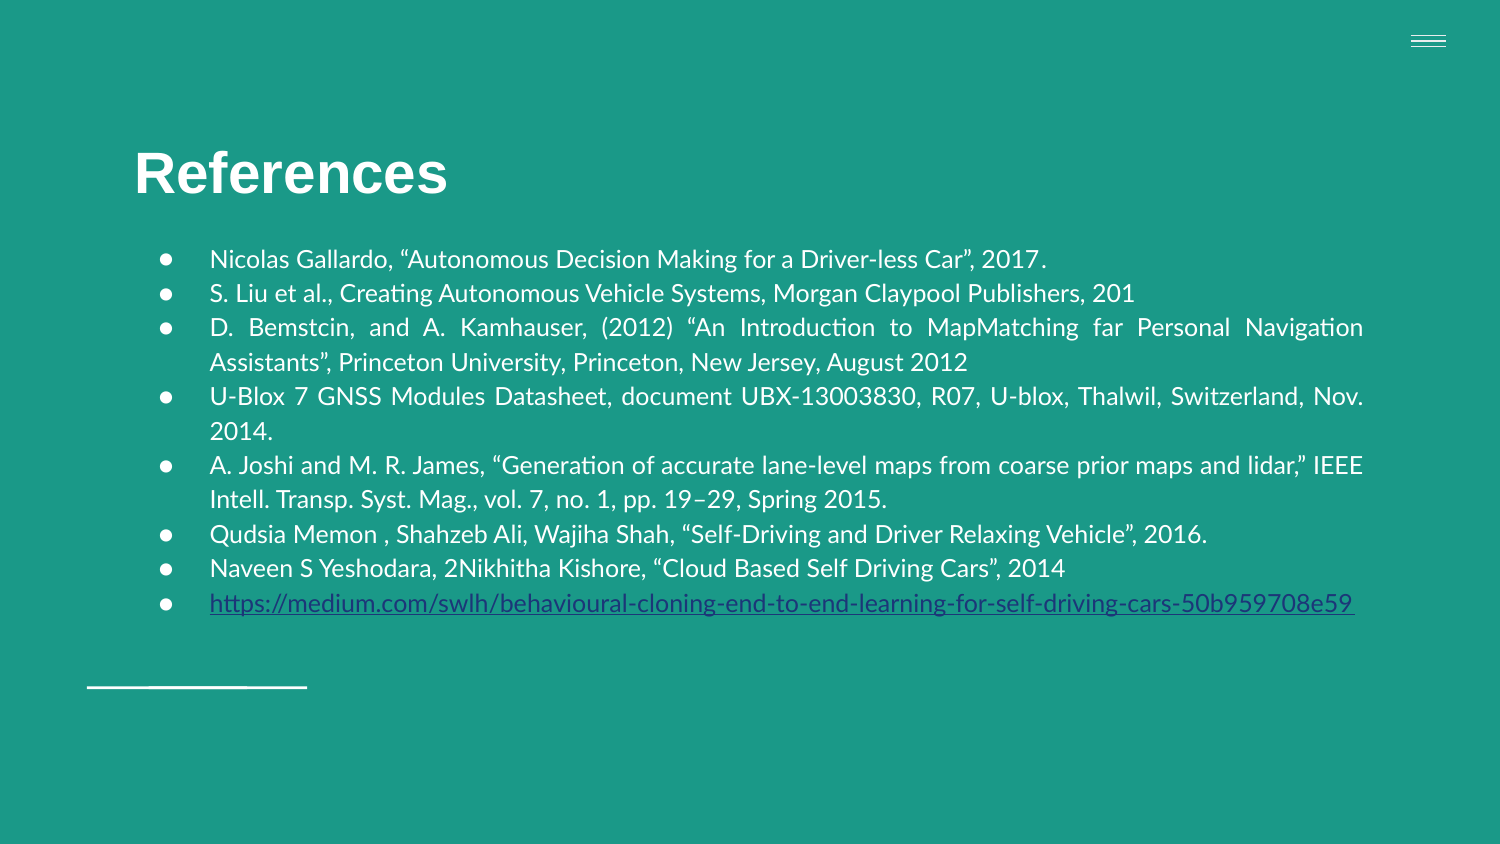

# References
Nicolas Gallardo, “Autonomous Decision Making for a Driver-less Car”, 2017.
S. Liu et al., Creating Autonomous Vehicle Systems, Morgan Claypool Publishers, 201
D. Bemstcin, and A. Kamhauser, (2012) “An Introduction to MapMatching far Personal Navigation Assistants”, Princeton University, Princeton, New Jersey, August 2012
U-Blox 7 GNSS Modules Datasheet, document UBX-13003830, R07, U-blox, Thalwil, Switzerland, Nov. 2014.
A. Joshi and M. R. James, “Generation of accurate lane-level maps from coarse prior maps and lidar,” IEEE Intell. Transp. Syst. Mag., vol. 7, no. 1, pp. 19–29, Spring 2015.
Qudsia Memon , Shahzeb Ali, Wajiha Shah, “Self-Driving and Driver Relaxing Vehicle”, 2016.
Naveen S Yeshodara, 2Nikhitha Kishore, “Cloud Based Self Driving Cars”, 2014
https://medium.com/swlh/behavioural-cloning-end-to-end-learning-for-self-driving-cars-50b959708e59